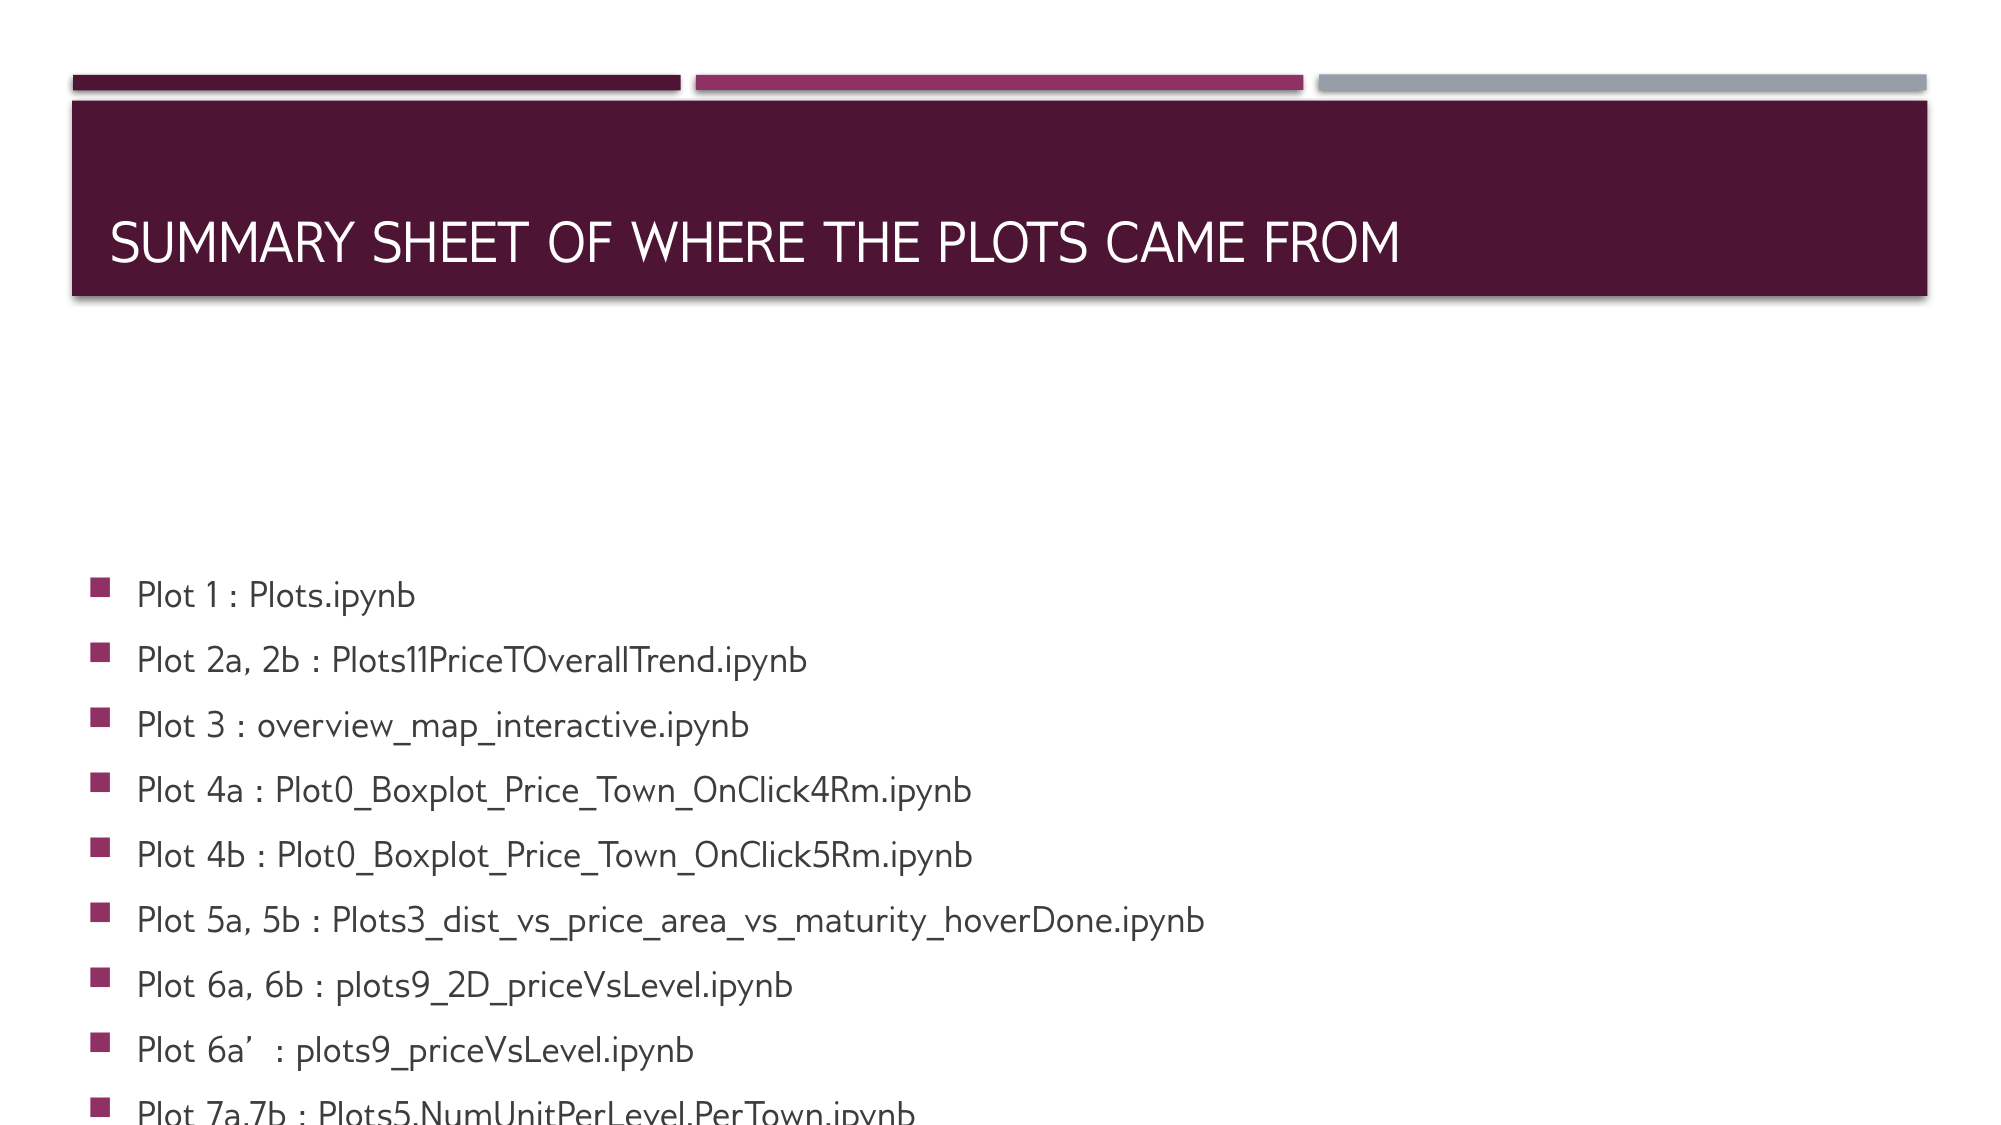

# Summary sheet of where the plots came from
Plot 1 : Plots.ipynb
Plot 2a, 2b : Plots11PriceTOverallTrend.ipynb
Plot 3 : overview_map_interactive.ipynb
Plot 4a : Plot0_Boxplot_Price_Town_OnClick4Rm.ipynb
Plot 4b : Plot0_Boxplot_Price_Town_OnClick5Rm.ipynb
Plot 5a, 5b : Plots3_dist_vs_price_area_vs_maturity_hoverDone.ipynb
Plot 6a, 6b : plots9_2D_priceVsLevel.ipynb
Plot 6a’  : plots9_priceVsLevel.ipynb
Plot 7a,7b : Plots5.NumUnitPerLevel.PerTown.ipynb